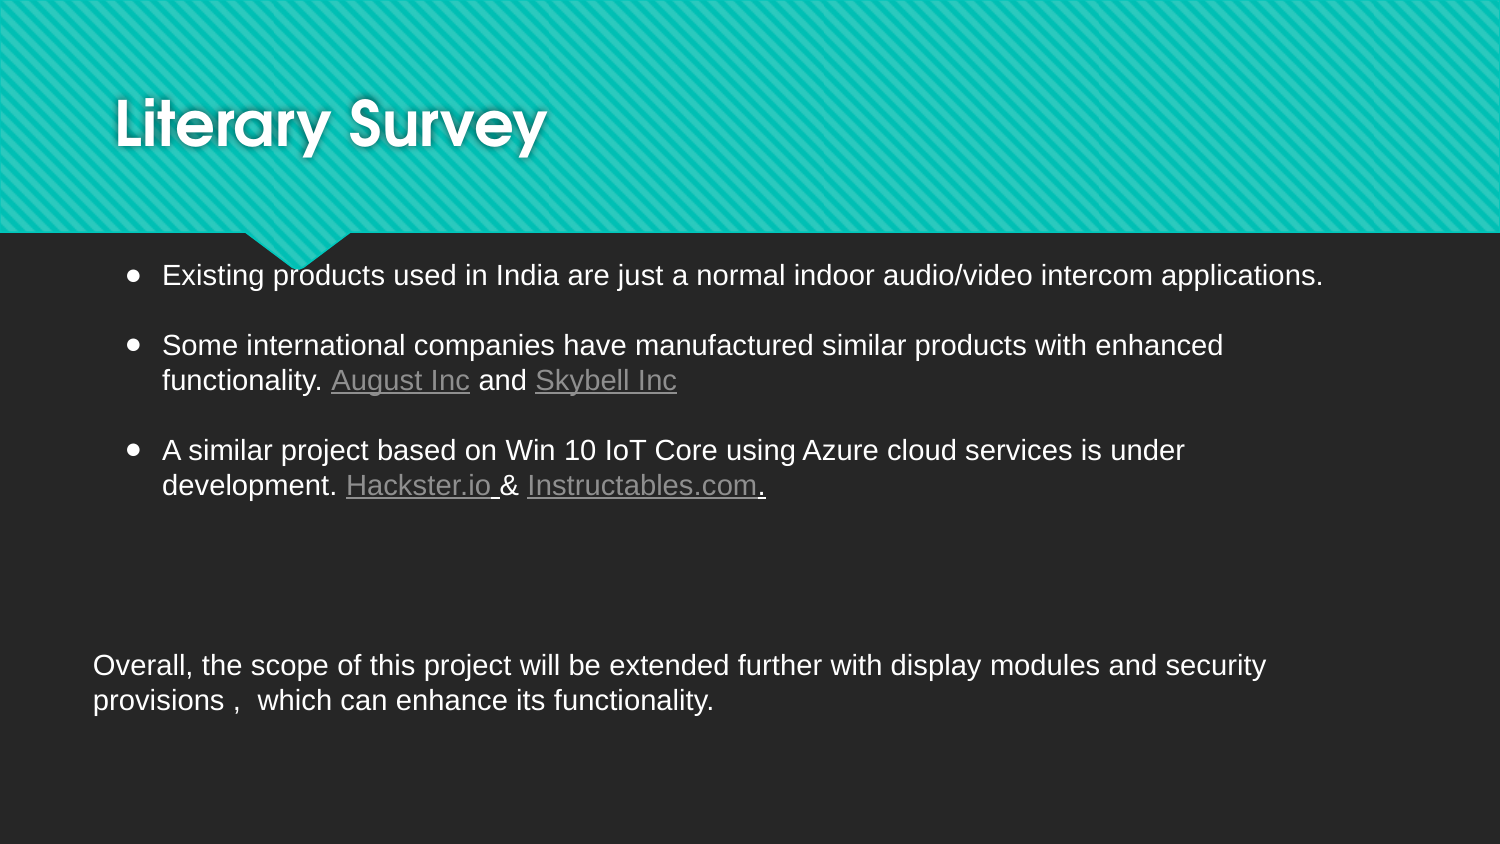

# Literary Survey

Existing products used in India are just a normal indoor audio/video intercom applications.

Some international companies have manufactured similar products with enhanced functionality. August Inc and Skybell Inc

A similar project based on Win 10 IoT Core using Azure cloud services is under development. Hackster.io & Instructables.com.
Overall, the scope of this project will be extended further with display modules and security provisions ,  which can enhance its functionality.